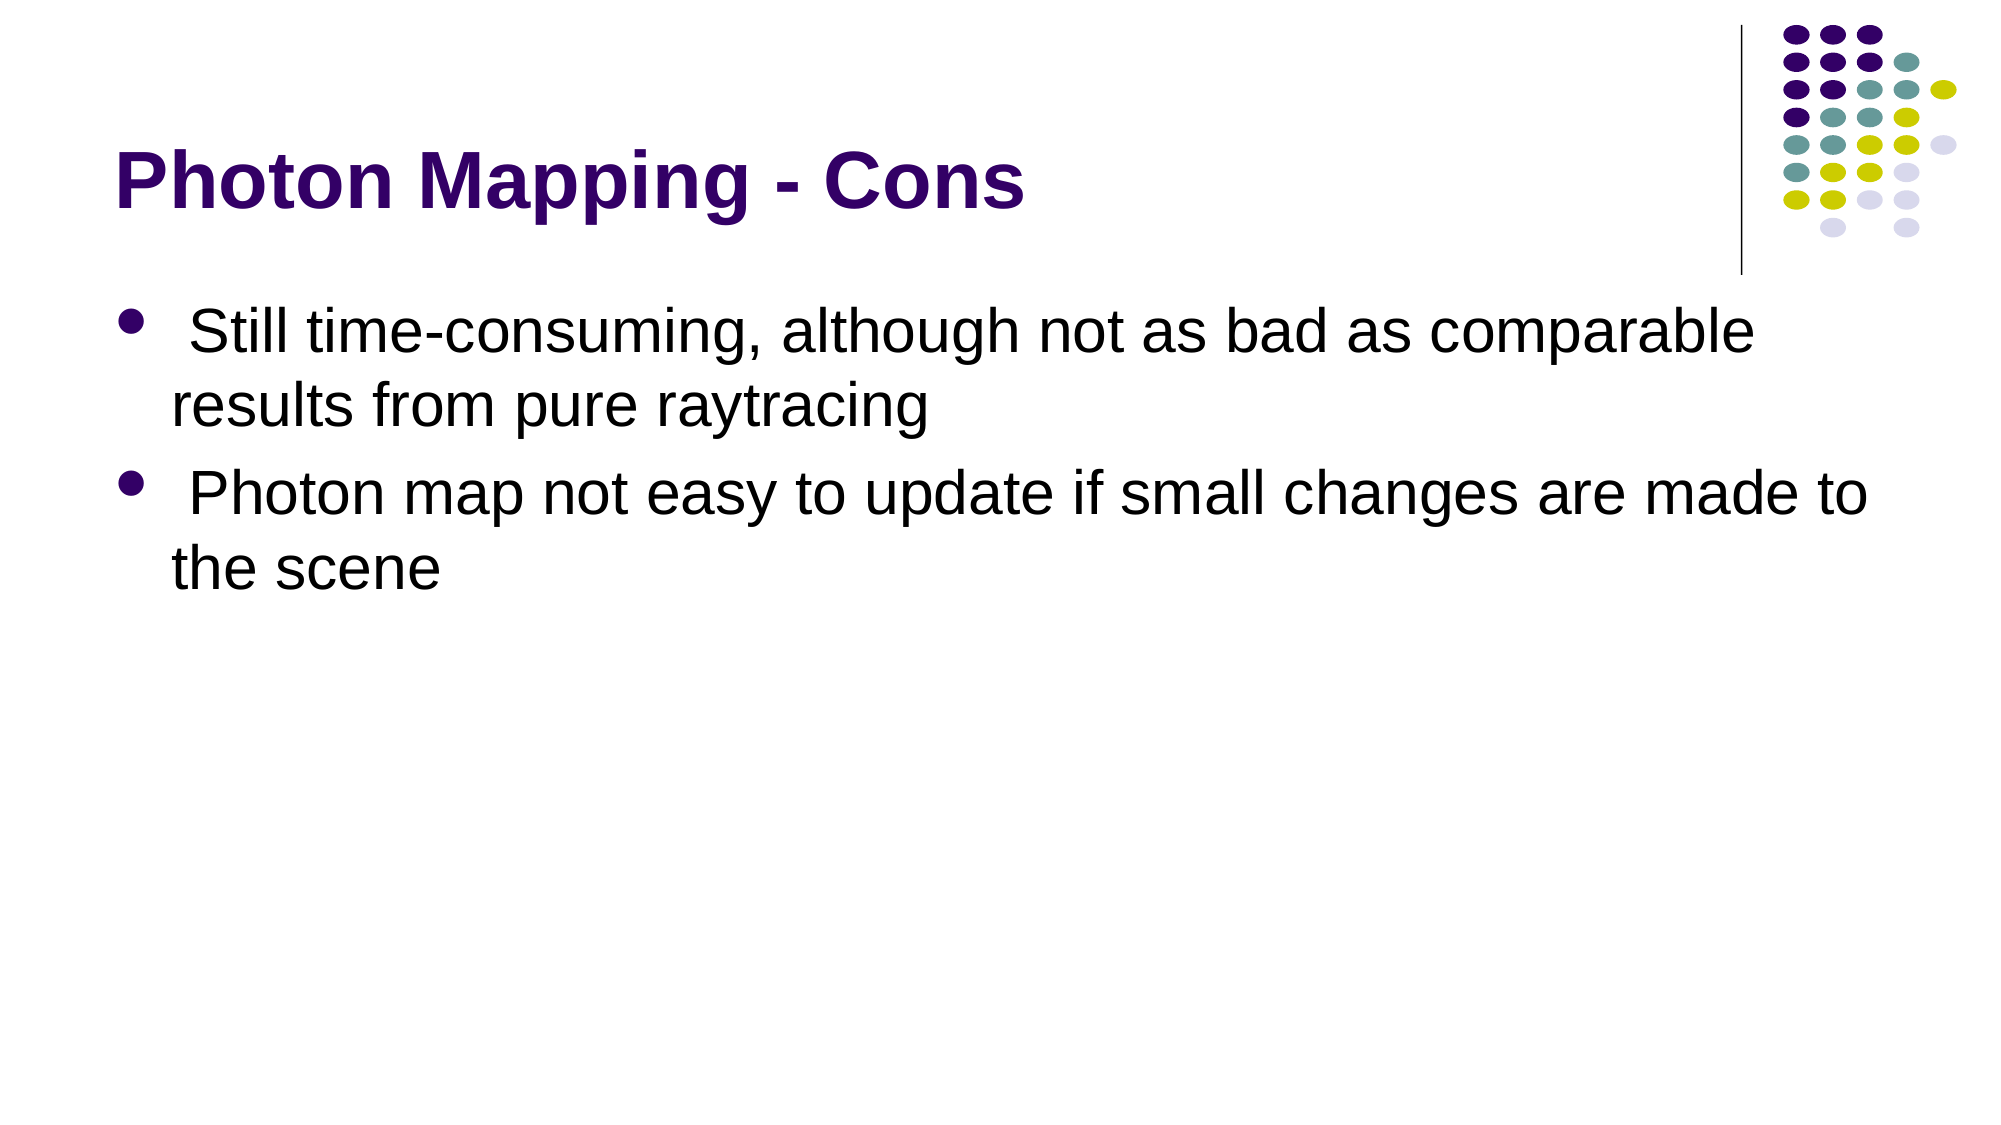

# Photon Mapping - Cons
 Still time-consuming, although not as bad as comparable results from pure raytracing
 Photon map not easy to update if small changes are made to the scene